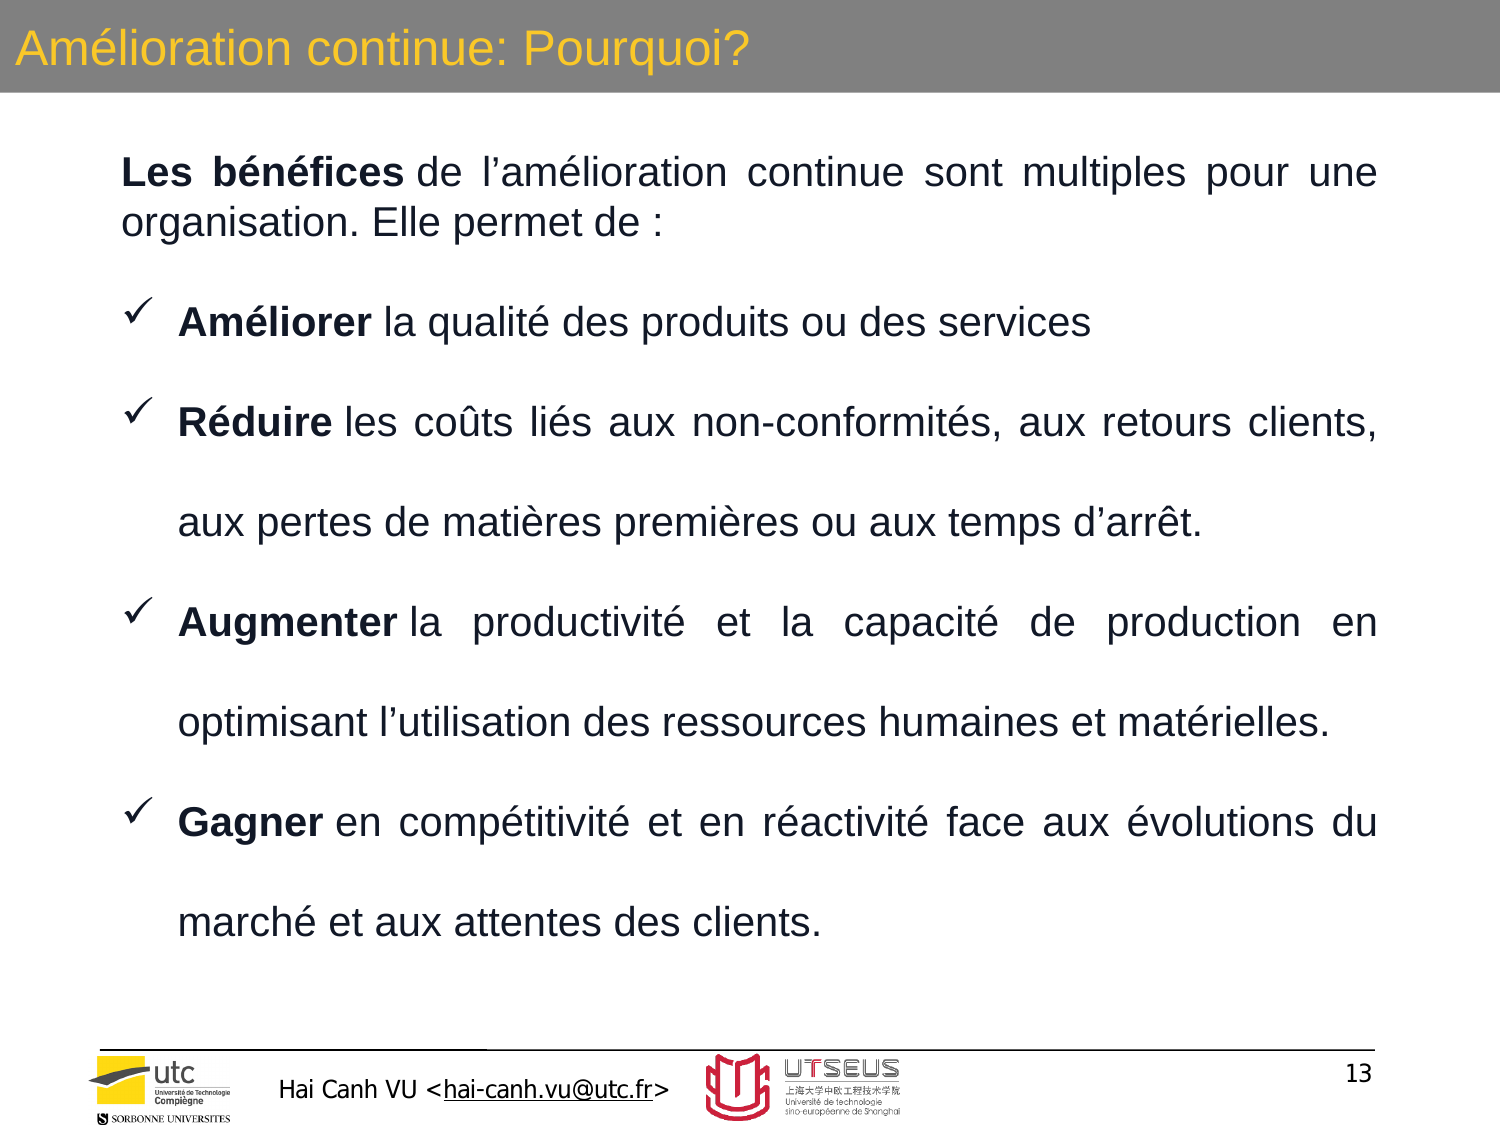

# Amélioration continue: Pourquoi?
Les bénéfices de l’amélioration continue sont multiples pour une organisation. Elle permet de :
Améliorer la qualité des produits ou des services
Réduire les coûts liés aux non-conformités, aux retours clients, aux pertes de matières premières ou aux temps d’arrêt.
Augmenter la productivité et la capacité de production en optimisant l’utilisation des ressources humaines et matérielles.
Gagner en compétitivité et en réactivité face aux évolutions du marché et aux attentes des clients.
13